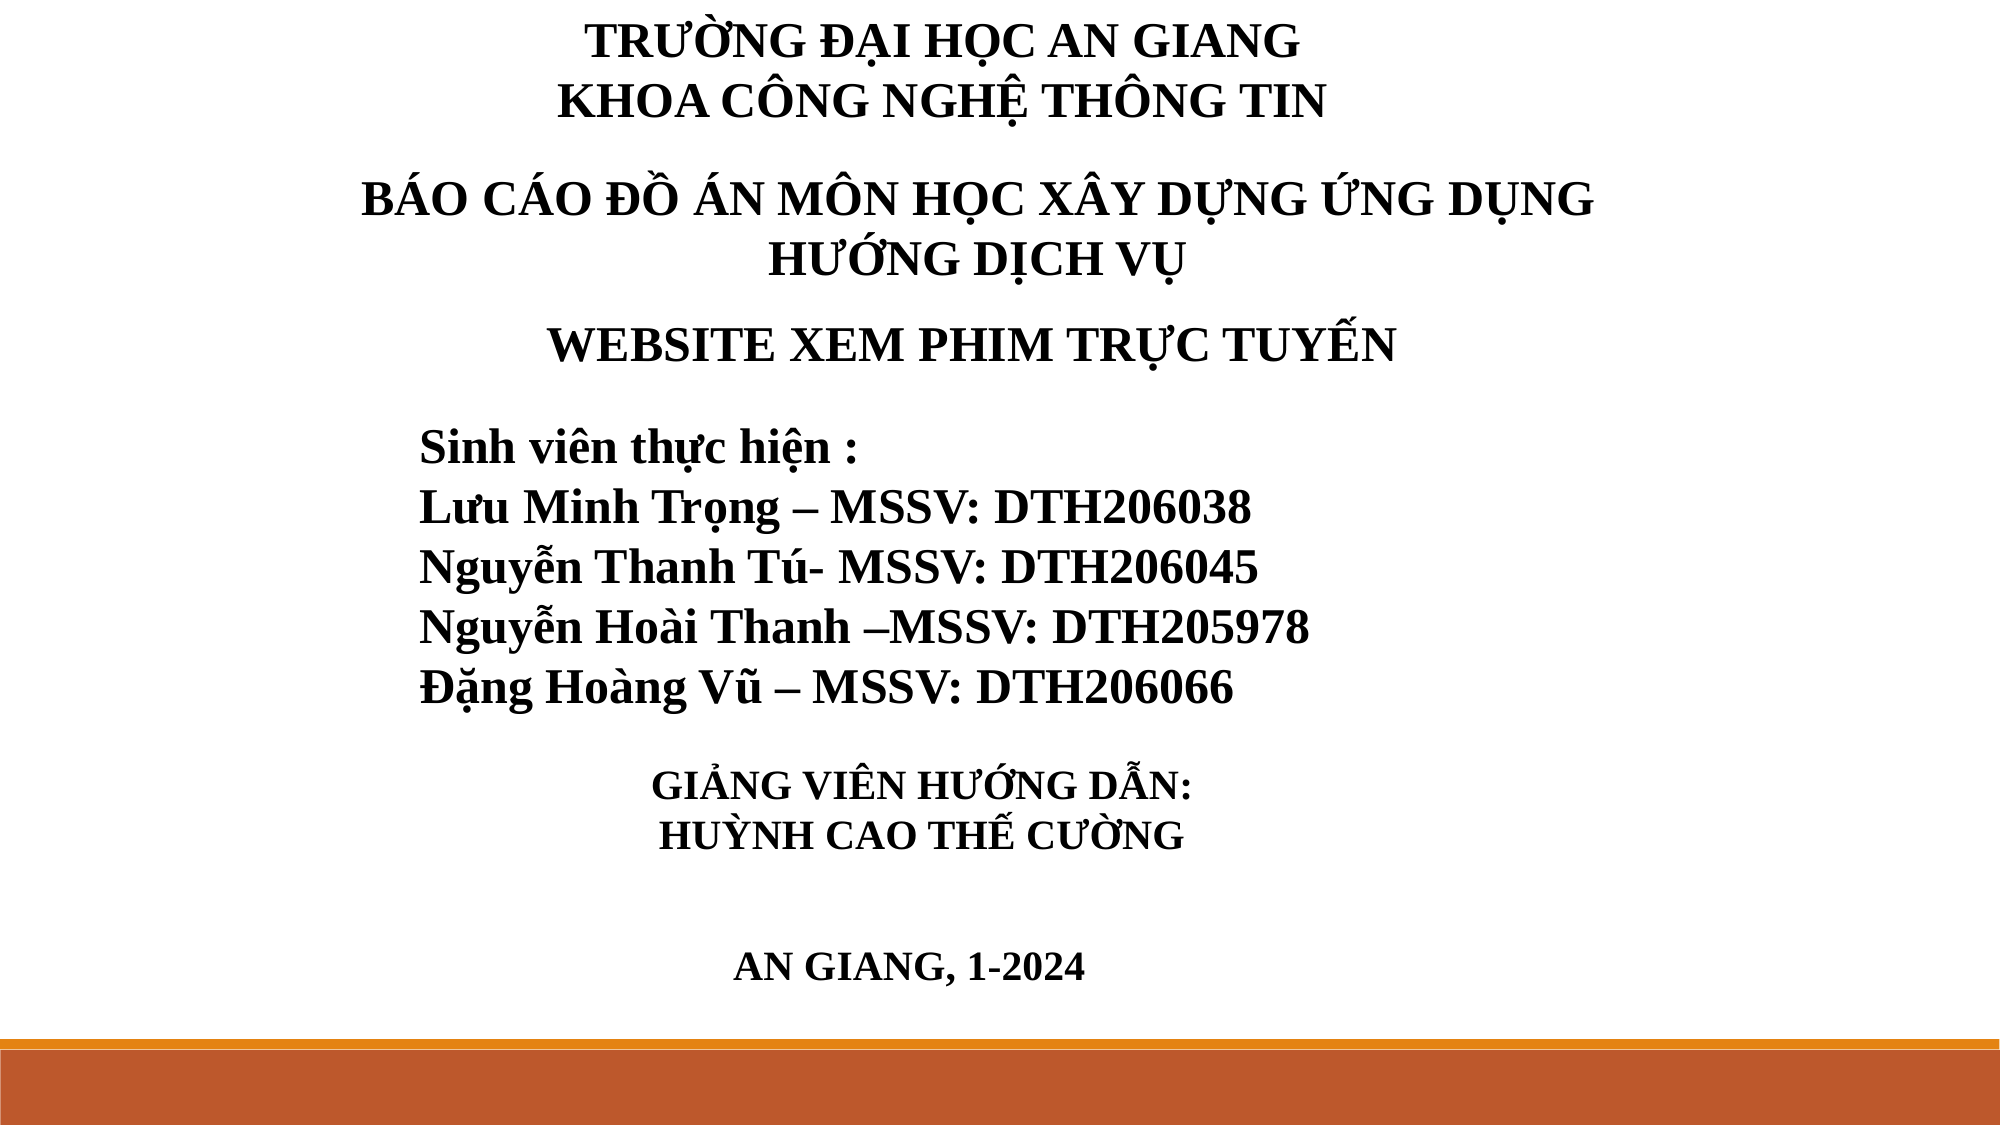

TRƯỜNG ĐẠI HỌC AN GIANG
KHOA CÔNG NGHỆ THÔNG TIN
BÁO CÁO ĐỒ ÁN MÔN HỌC XÂY DỰNG ỨNG DỤNG HƯỚNG DỊCH VỤ
WEBSITE XEM PHIM TRỰC TUYẾN
Sinh viên thực hiện :
Lưu Minh Trọng – MSSV: DTH206038
Nguyễn Thanh Tú- MSSV: DTH206045
Nguyễn Hoài Thanh –MSSV: DTH205978
Đặng Hoàng Vũ – MSSV: DTH206066
GIẢNG VIÊN HƯỚNG DẪN:
HUỲNH CAO THẾ CƯỜNG

AN GIANG, 1-2024